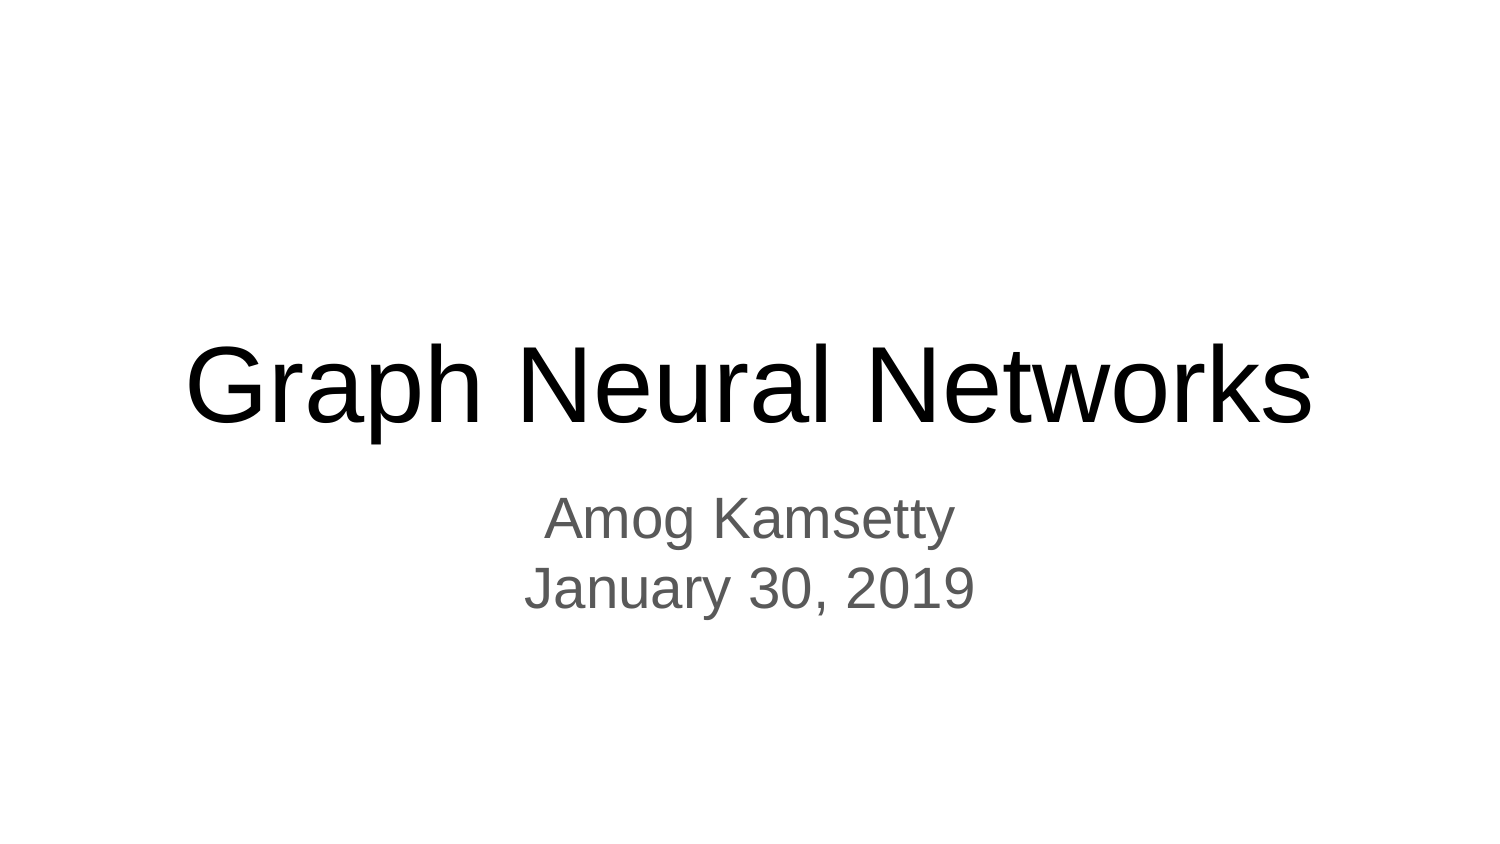

# Graph Neural Networks
Amog Kamsetty
January 30, 2019